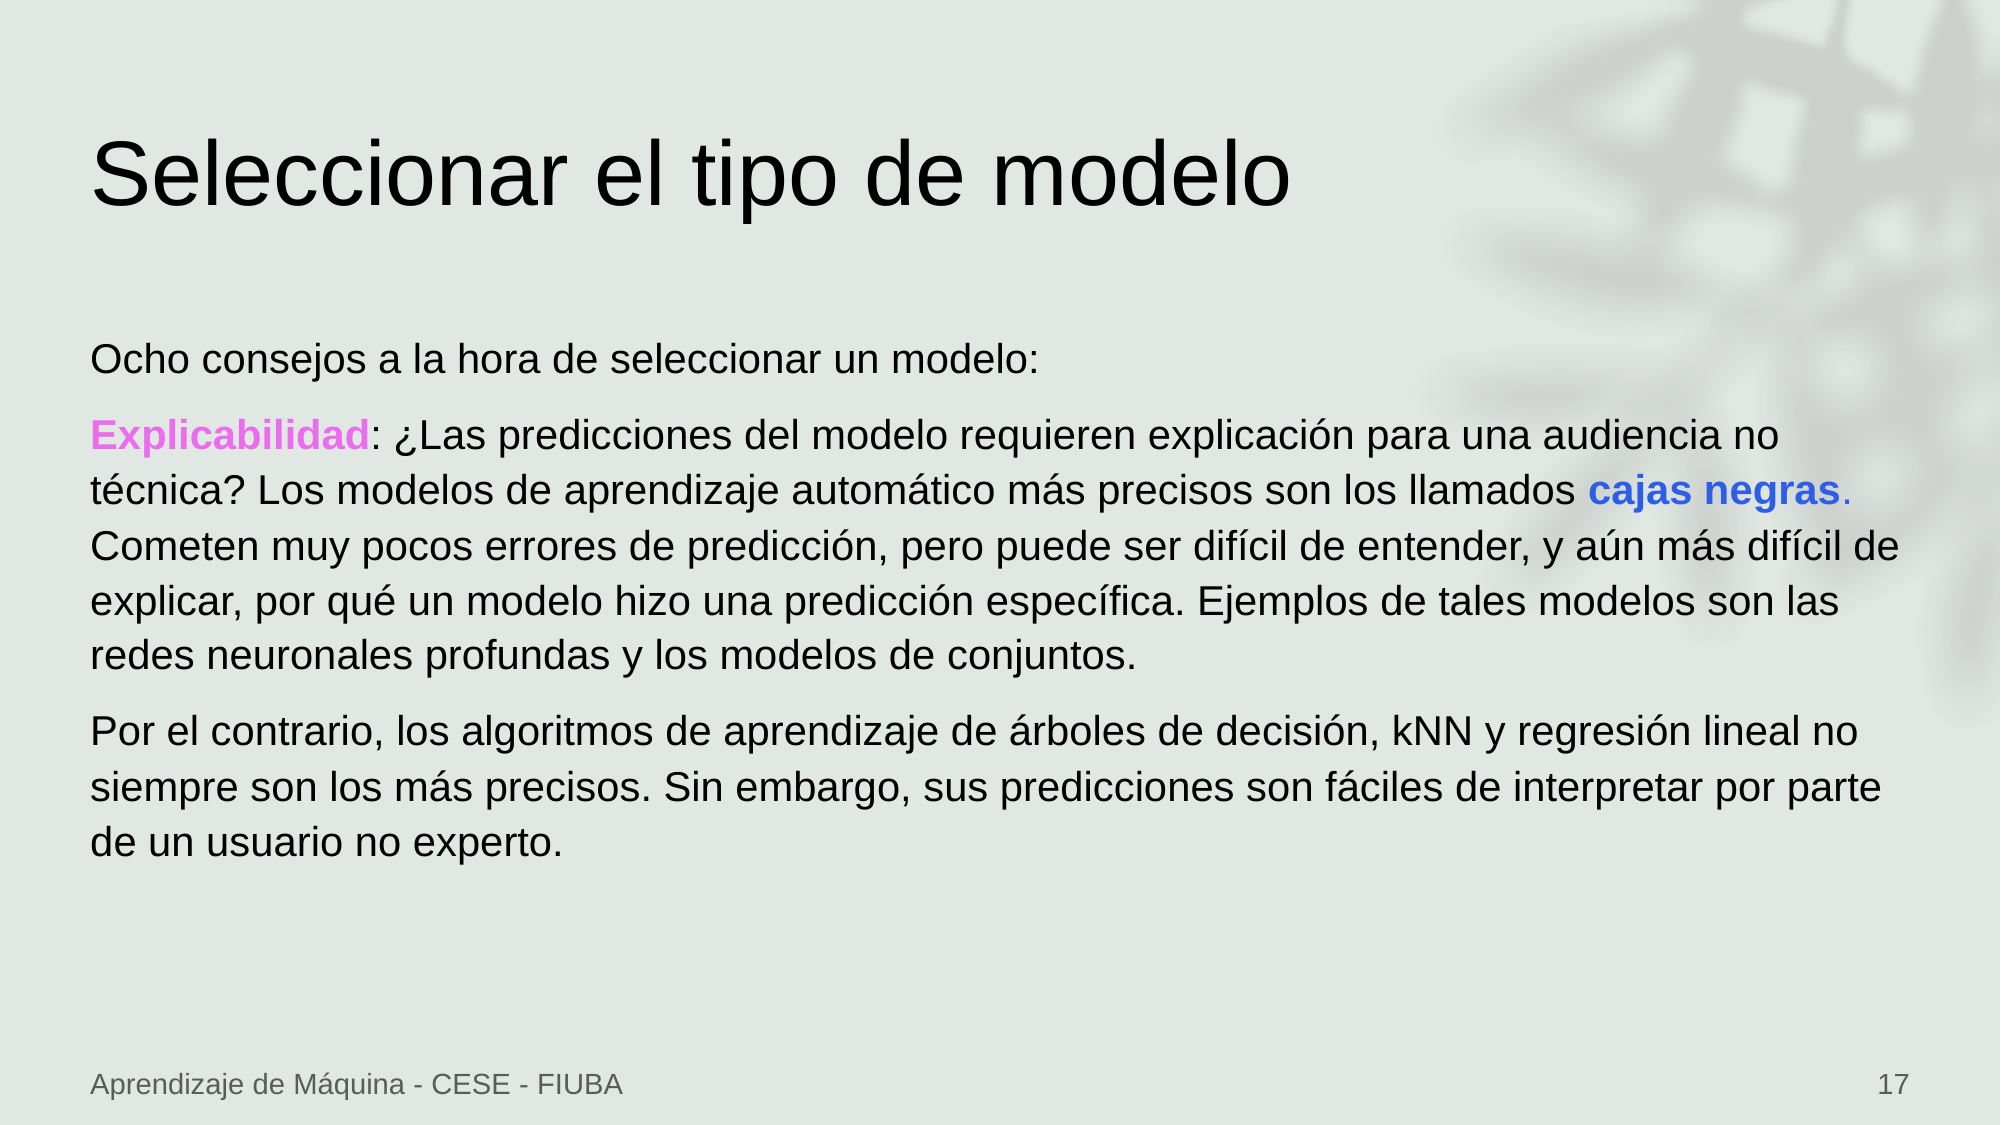

# Seleccionar el tipo de modelo
Ocho consejos a la hora de seleccionar un modelo:
Explicabilidad: ¿Las predicciones del modelo requieren explicación para una audiencia no técnica? Los modelos de aprendizaje automático más precisos son los llamados cajas negras. Cometen muy pocos errores de predicción, pero puede ser difícil de entender, y aún más difícil de explicar, por qué un modelo hizo una predicción específica. Ejemplos de tales modelos son las redes neuronales profundas y los modelos de conjuntos.
Por el contrario, los algoritmos de aprendizaje de árboles de decisión, kNN y regresión lineal no siempre son los más precisos. Sin embargo, sus predicciones son fáciles de interpretar por parte de un usuario no experto.
Aprendizaje de Máquina - CESE - FIUBA
17